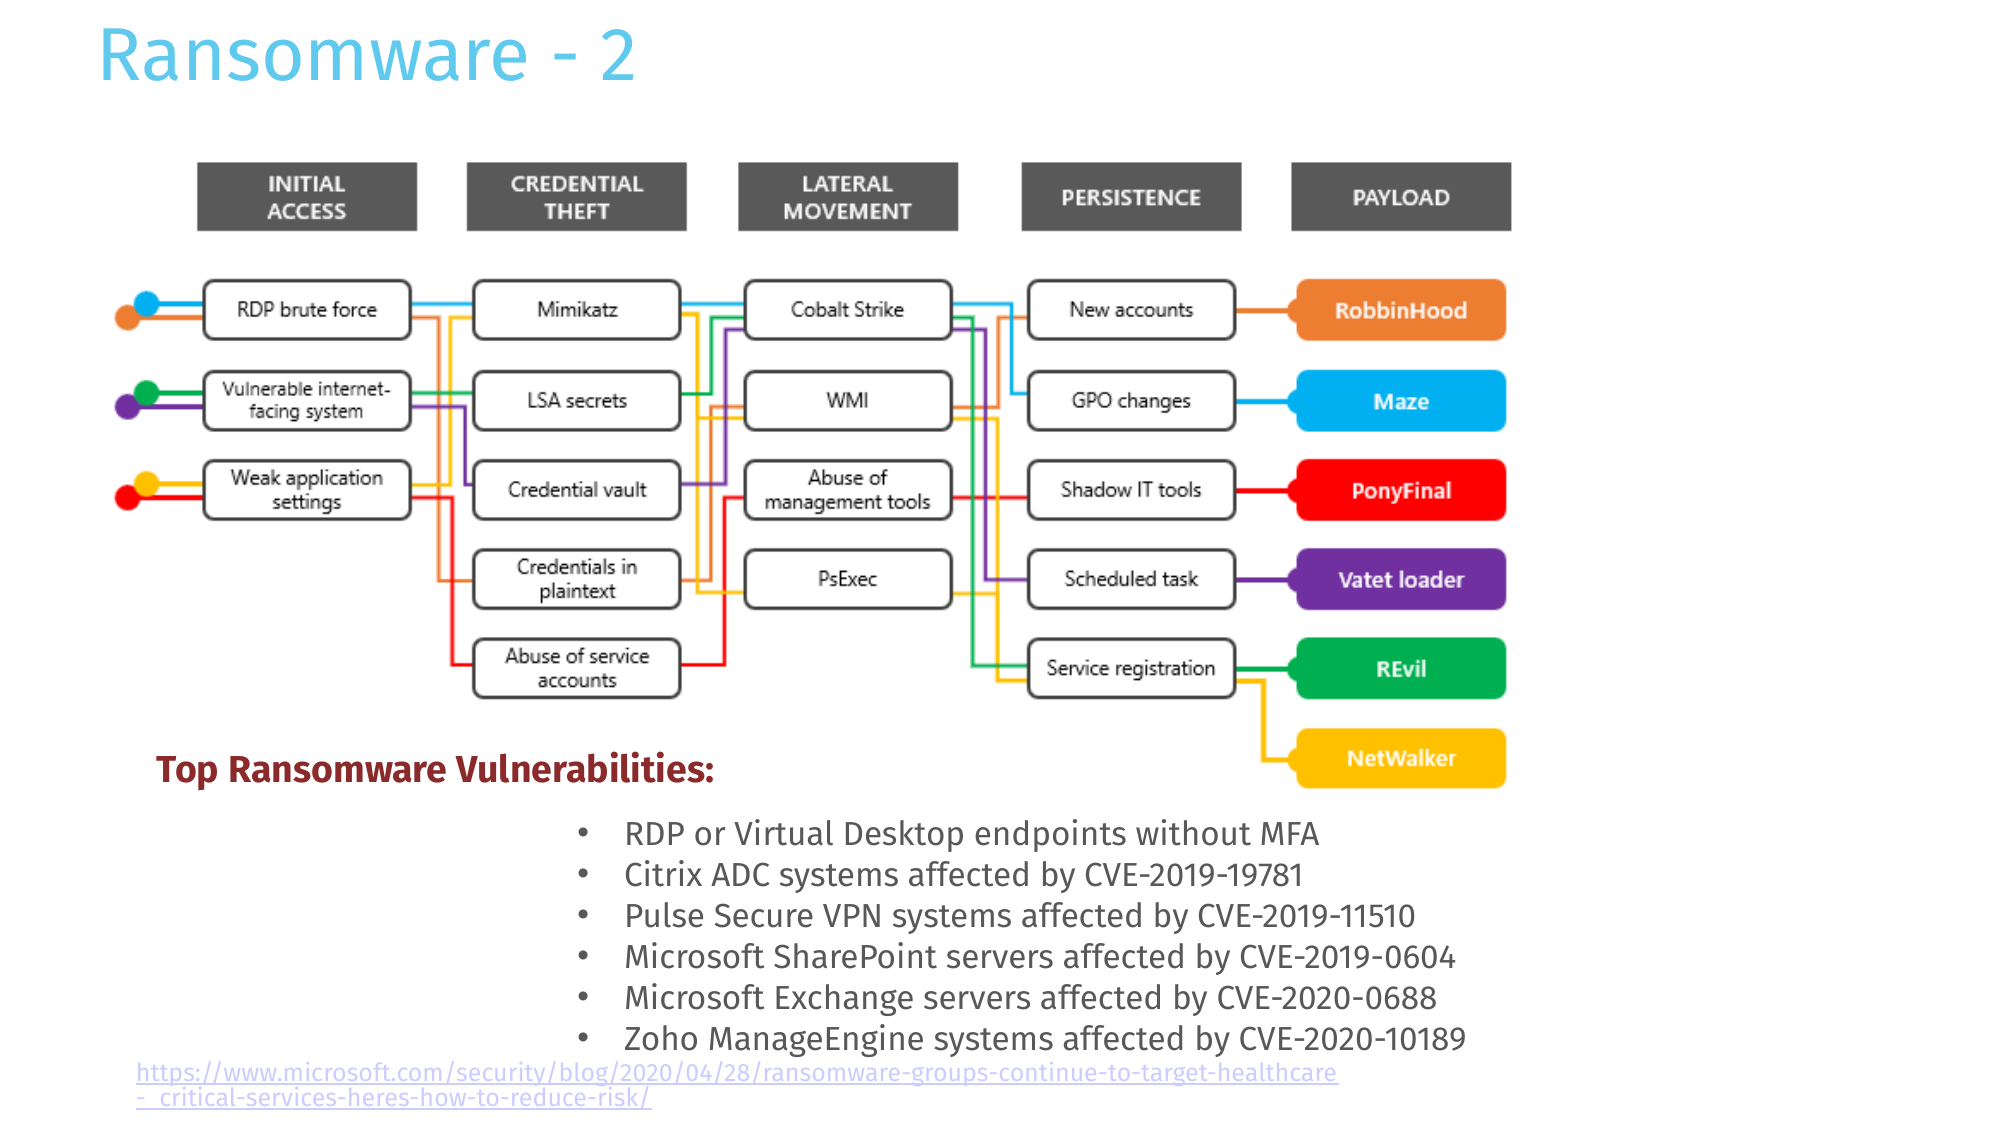

Ransomware - 2

Top Ransomware Vulnerabilities:
RDP or Virtual Desktop endpoints without MFA
Citrix ADC systems affected by CVE-2019-19781
Pulse Secure VPN systems affected by CVE-2019-11510
Microsoft SharePoint servers affected by CVE-2019-0604
Microsoft Exchange servers affected by CVE-2020-0688
Zoho ManageEngine systems affected by CVE-2020-10189
https://www.microsoft.com/security/blog/2020/04/28/ransomware-groups-continue-to-target-healthcare-  critical-services-heres-how-to-reduce-risk/